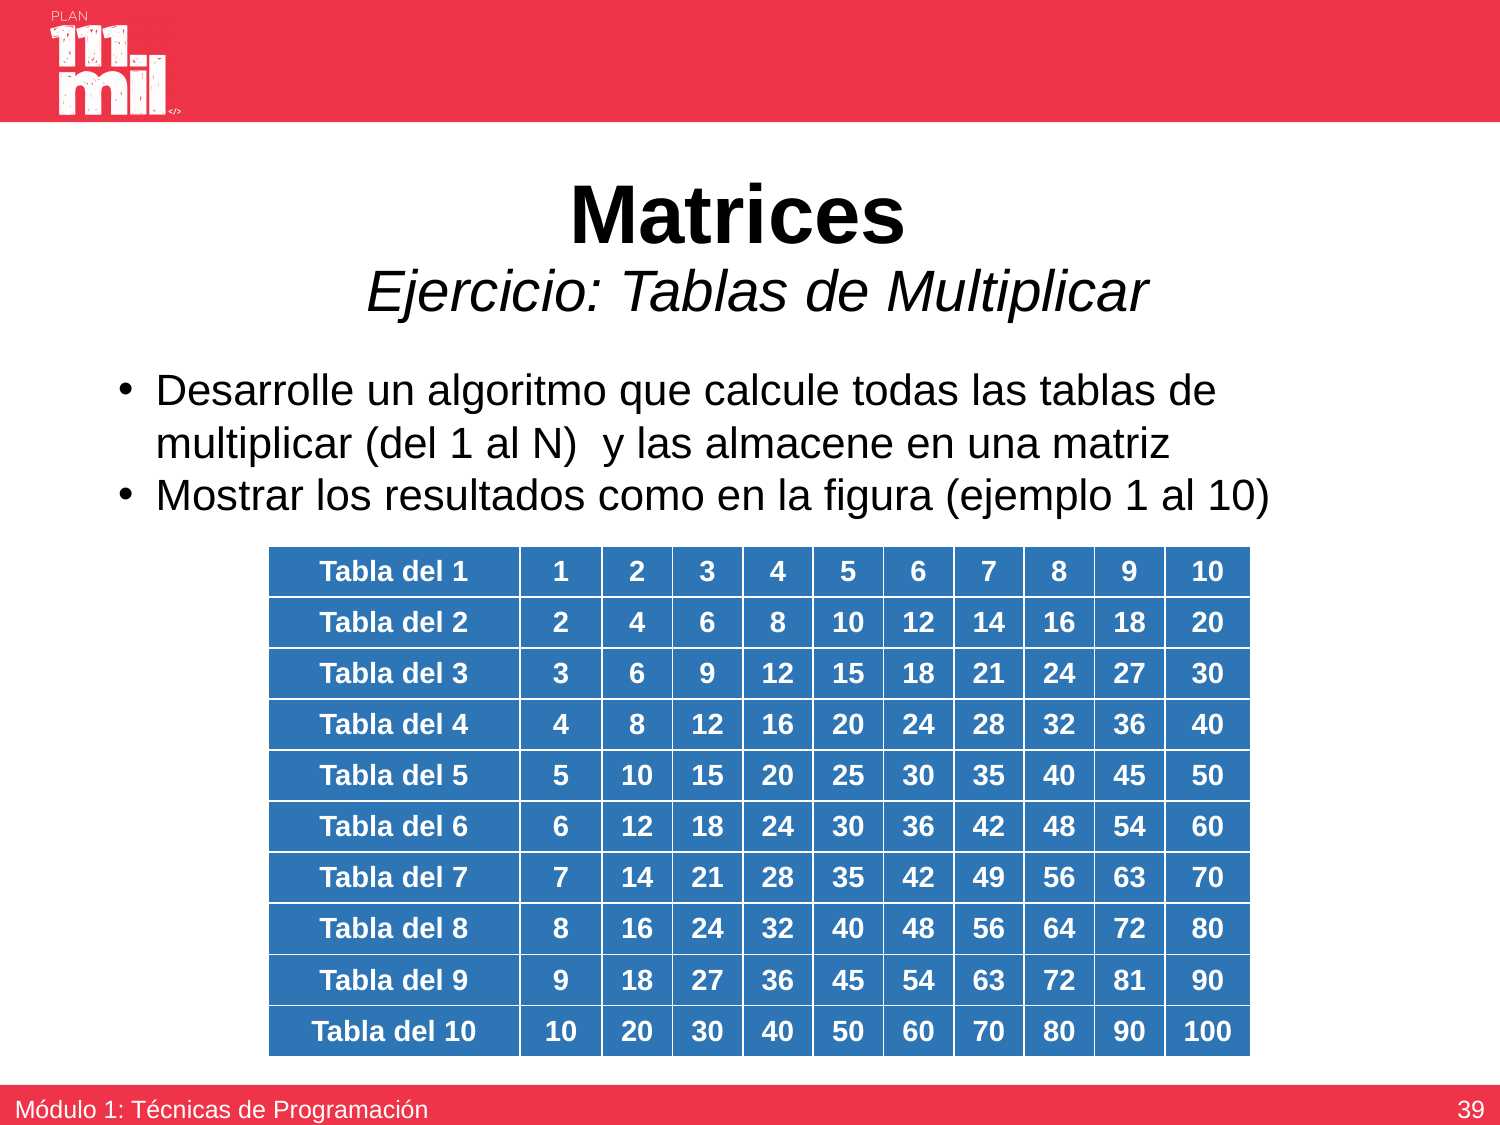

# Matrices Ejercicio: Tablas de Multiplicar
Desarrolle un algoritmo que calcule todas las tablas de multiplicar (del 1 al N)  y las almacene en una matriz
Mostrar los resultados como en la figura (ejemplo 1 al 10)
| Tabla del 1 | 1 | 2 | 3 | 4 | 5 | 6 | 7 | 8 | 9 | 10 |
| --- | --- | --- | --- | --- | --- | --- | --- | --- | --- | --- |
| Tabla del 2 | 2 | 4 | 6 | 8 | 10 | 12 | 14 | 16 | 18 | 20 |
| Tabla del 3 | 3 | 6 | 9 | 12 | 15 | 18 | 21 | 24 | 27 | 30 |
| Tabla del 4 | 4 | 8 | 12 | 16 | 20 | 24 | 28 | 32 | 36 | 40 |
| Tabla del 5 | 5 | 10 | 15 | 20 | 25 | 30 | 35 | 40 | 45 | 50 |
| Tabla del 6 | 6 | 12 | 18 | 24 | 30 | 36 | 42 | 48 | 54 | 60 |
| Tabla del 7 | 7 | 14 | 21 | 28 | 35 | 42 | 49 | 56 | 63 | 70 |
| Tabla del 8 | 8 | 16 | 24 | 32 | 40 | 48 | 56 | 64 | 72 | 80 |
| Tabla del 9 | 9 | 18 | 27 | 36 | 45 | 54 | 63 | 72 | 81 | 90 |
| Tabla del 10 | 10 | 20 | 30 | 40 | 50 | 60 | 70 | 80 | 90 | 100 |
39
Módulo 1: Técnicas de Programación